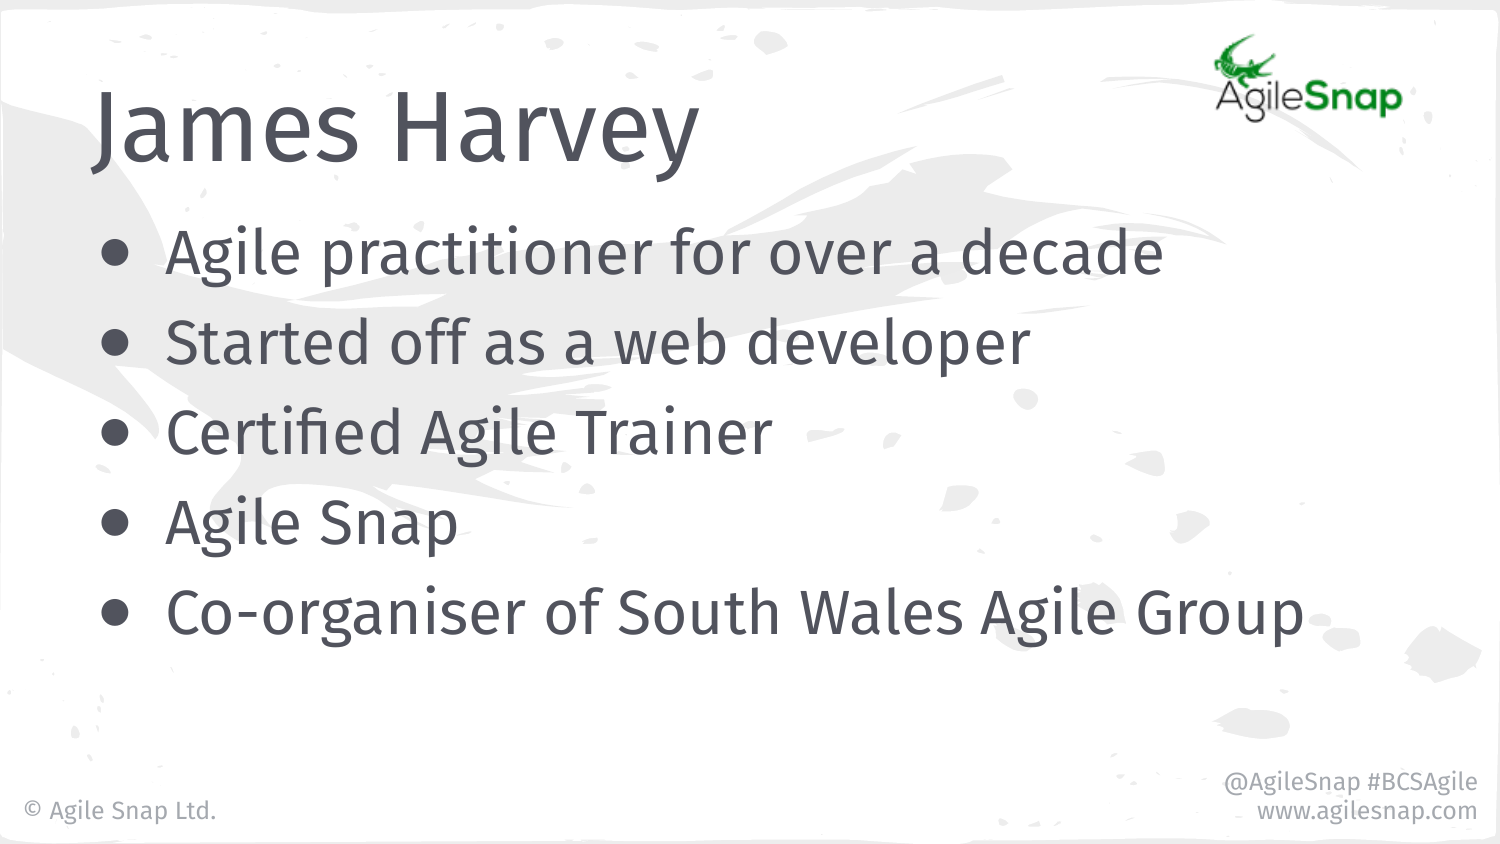

# James Harvey
Agile practitioner for over a decade
Started off as a web developer
Certified Agile Trainer
Agile Snap
Co-organiser of South Wales Agile Group